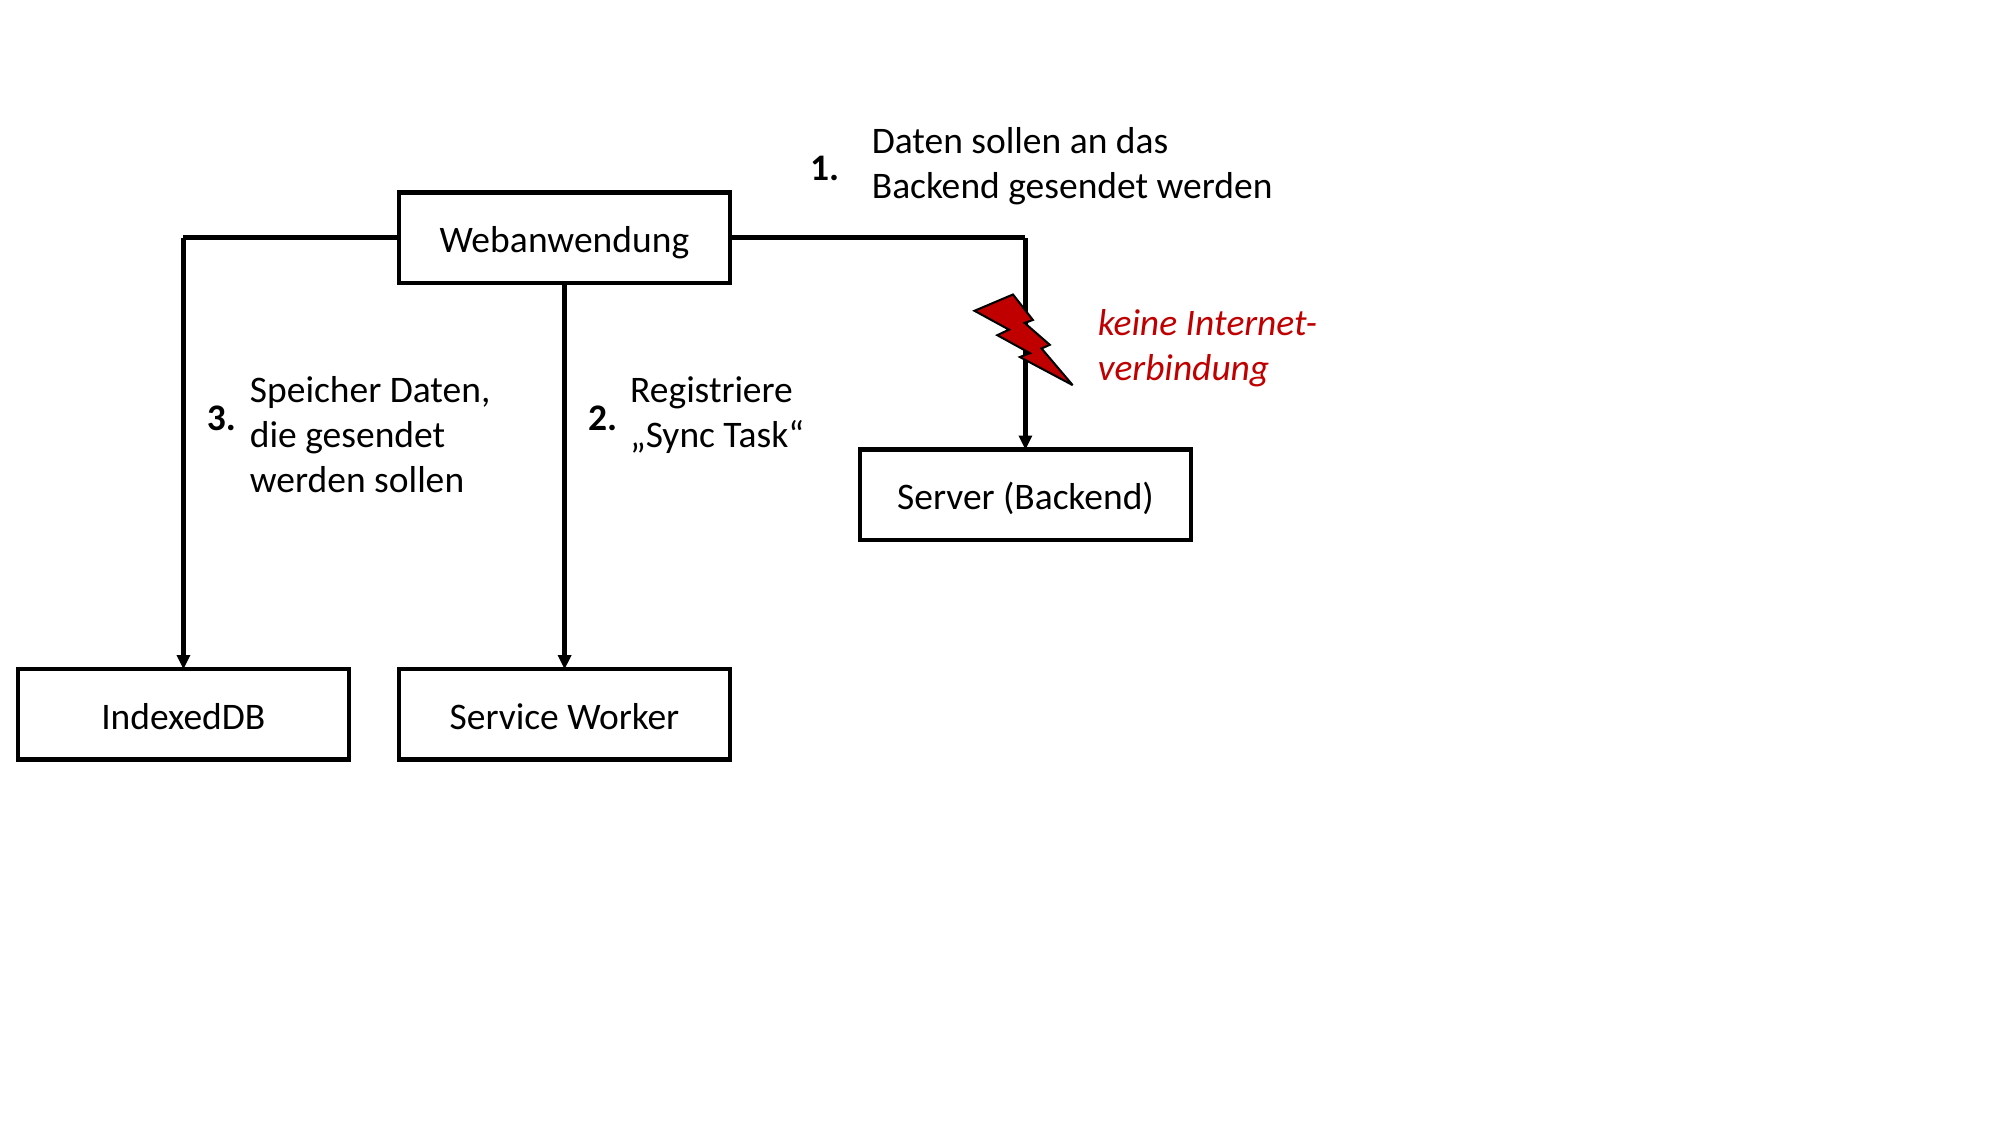

Daten sollen an das
Backend gesendet werden
1.
Webanwendung
keine Internet-
verbindung

Speicher Daten,
die gesendet
werden sollen
Registriere
„Sync Task“
3.
2.
Server (Backend)
IndexedDB
Service Worker